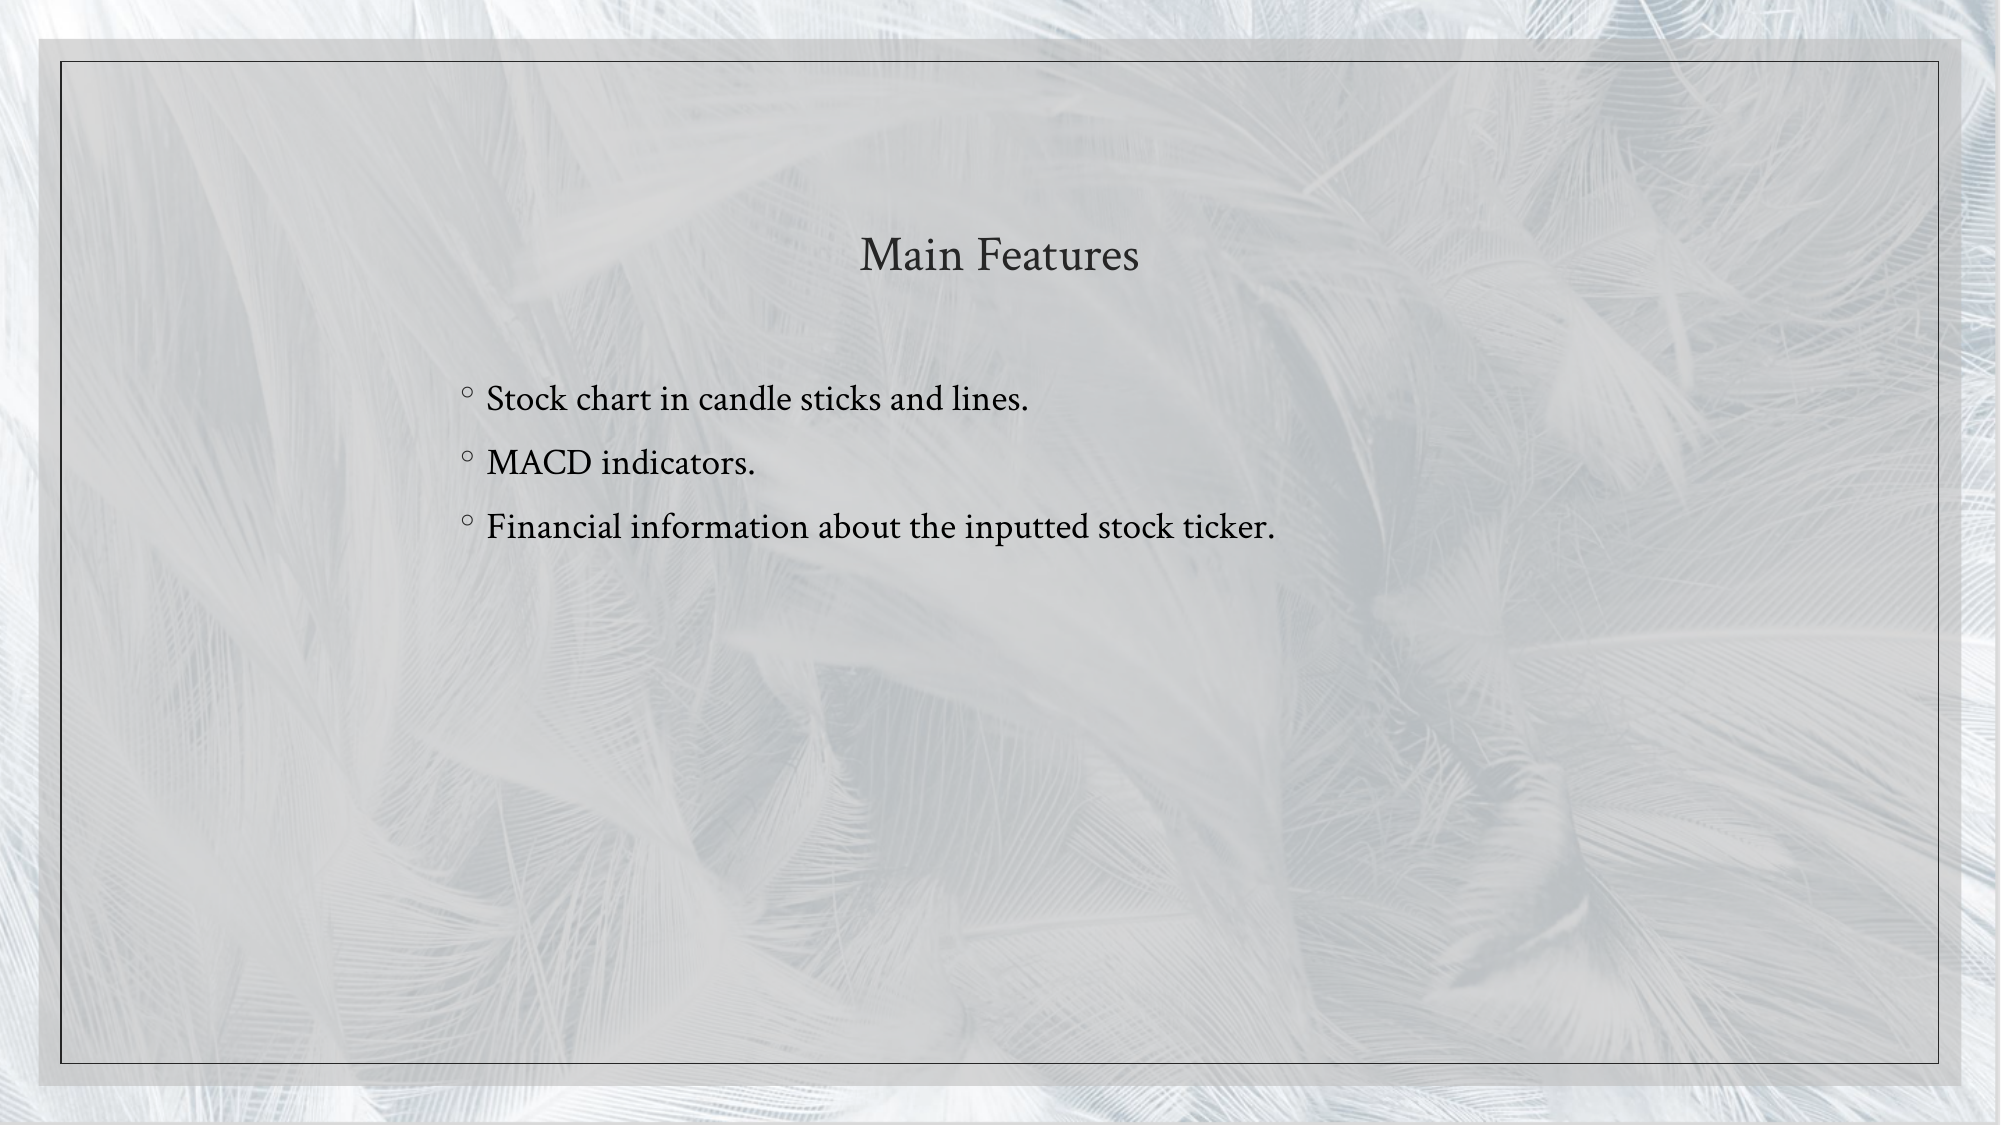

Main Features
Stock chart in candle sticks and lines.
MACD indicators.
Financial information about the inputted stock ticker.